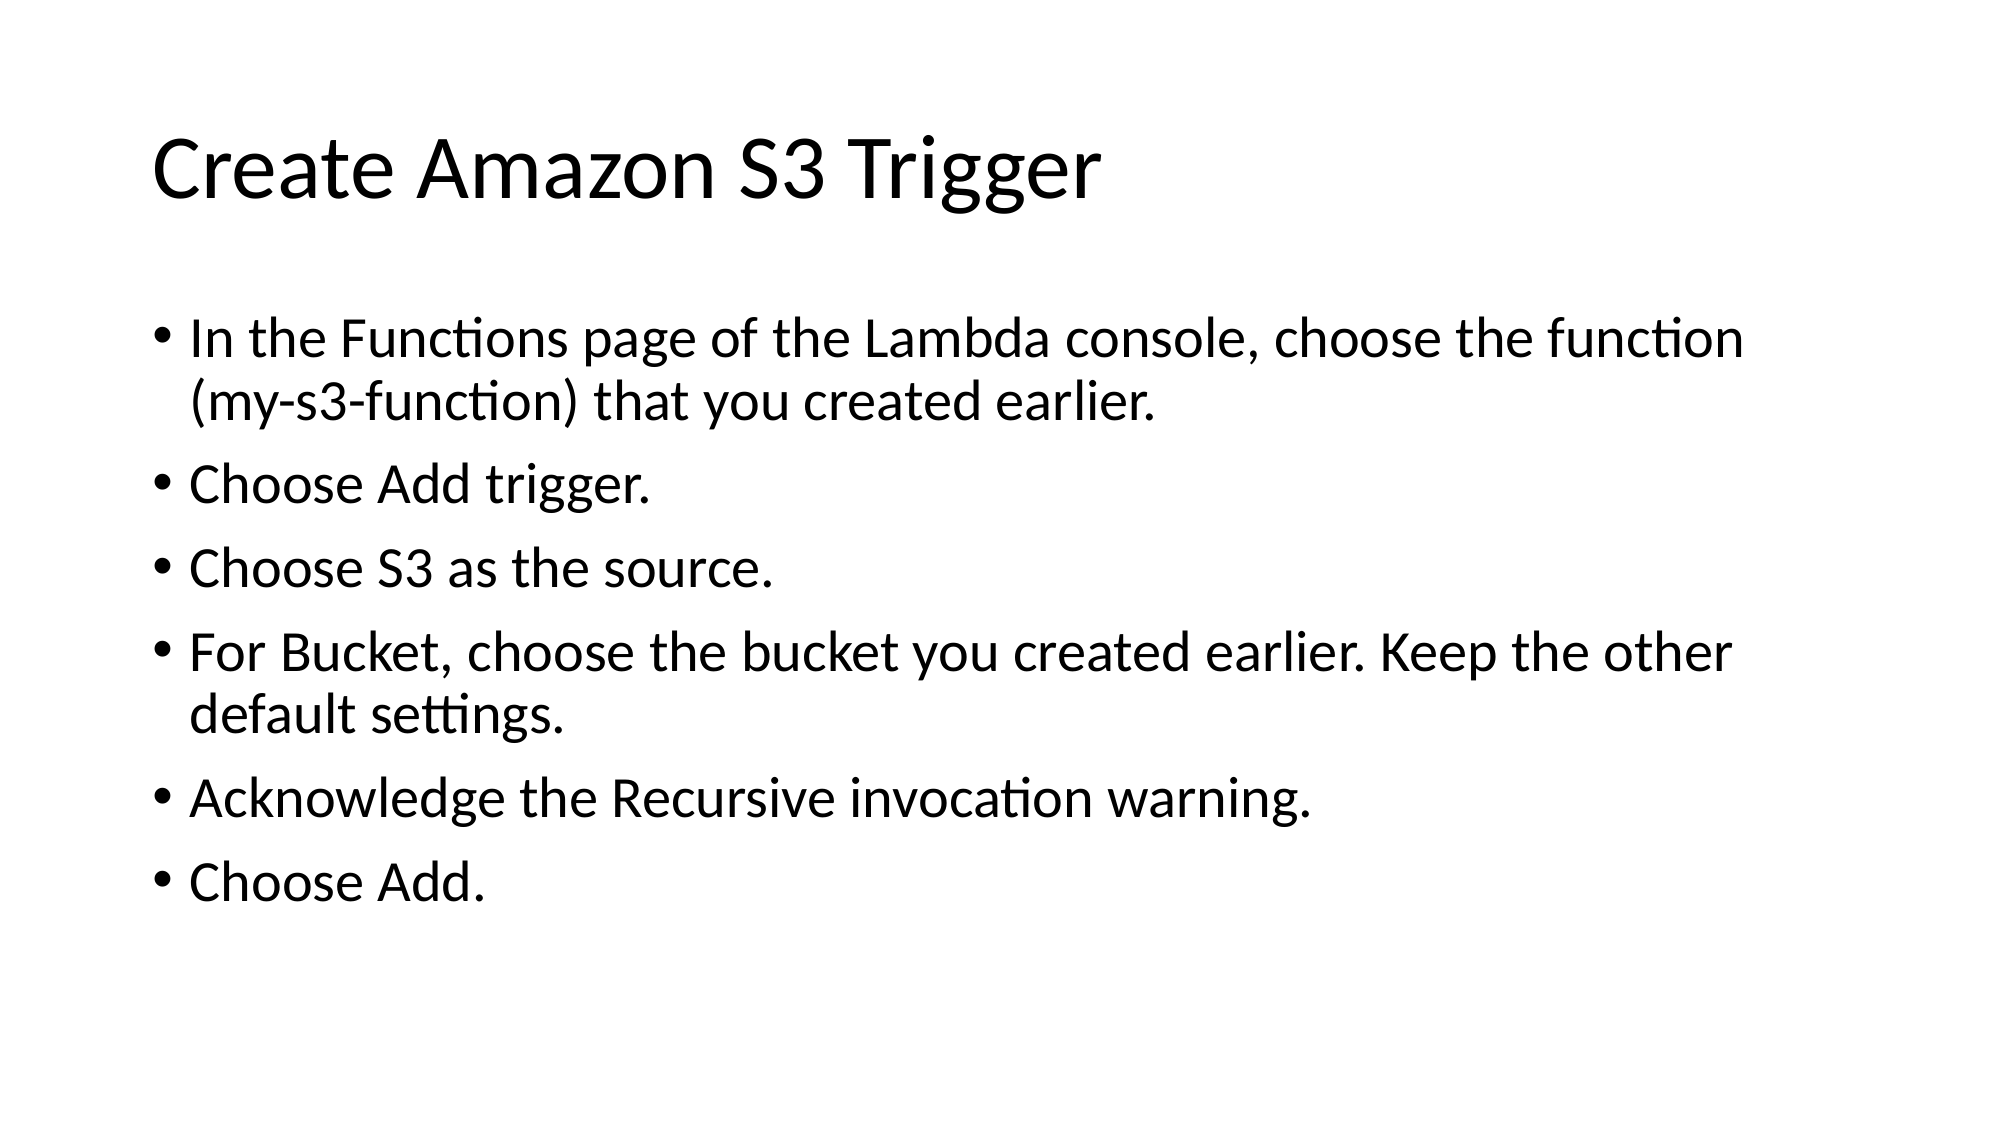

# Create Amazon S3 Trigger
In the Functions page of the Lambda console, choose the function (my-s3-function) that you created earlier.
Choose Add trigger.
Choose S3 as the source.
For Bucket, choose the bucket you created earlier. Keep the other default settings.
Acknowledge the Recursive invocation warning.
Choose Add.